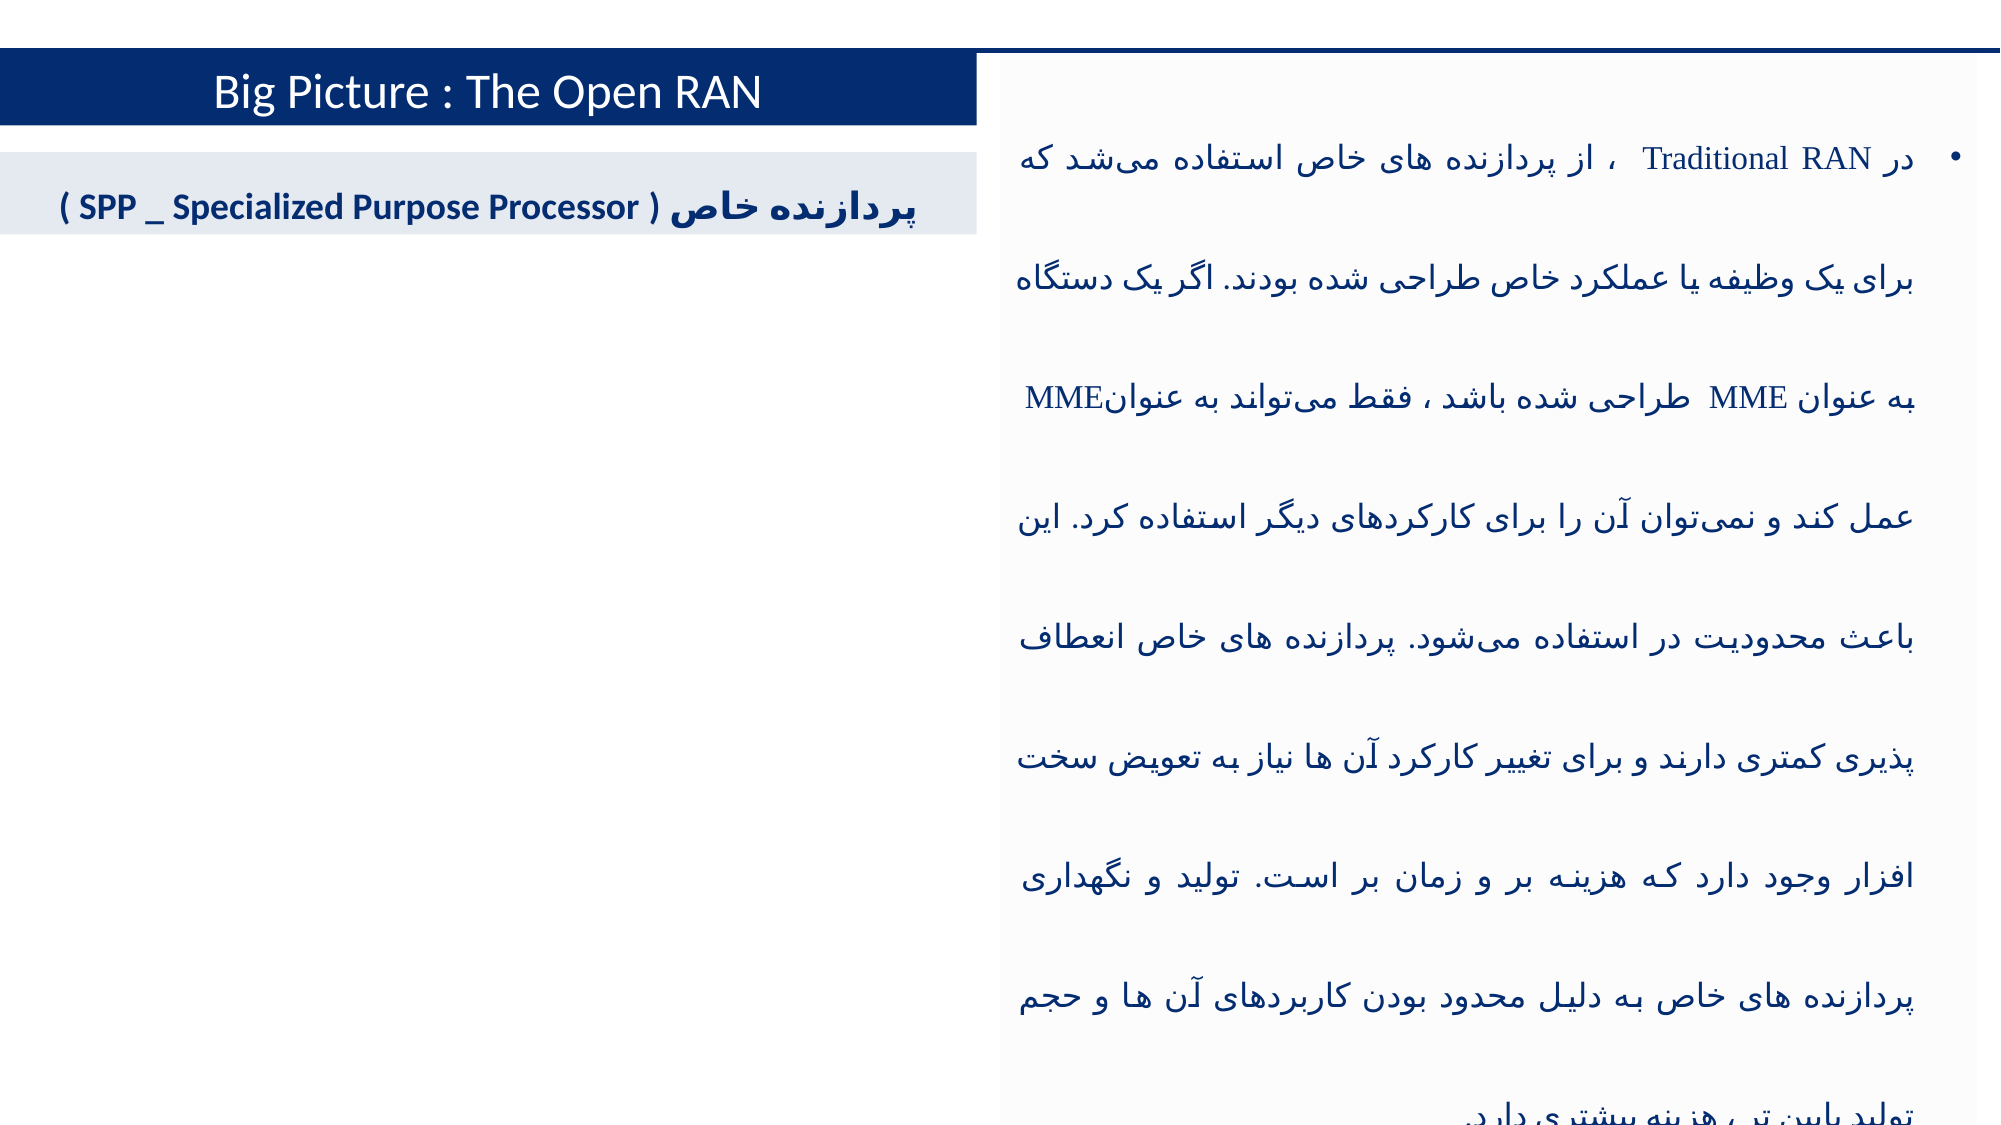

در Traditional RAN  ، از پردازنده های خاص استفاده می‌شد که برای یک وظیفه یا عملکرد خاص طراحی شده بودند. اگر یک دستگاه به عنوان MME  طراحی شده باشد ، فقط می‌تواند به عنوانMME  عمل کند و نمی‌توان آن را برای کارکردهای دیگر استفاده کرد. این باعث محدودیت در استفاده می‌شود. پردازنده های خاص انعطاف پذیری کمتری دارند و برای تغییر کارکرد آن ها نیاز به تعویض سخت افزار وجود دارد که هزینه بر و زمان بر است. تولید و نگهداری پردازنده های خاص به دلیل محدود بودن کاربردهای آن ها و حجم تولید پایین تر ، هزینه بیشتری دارد.
Big Picture : The Open RAN
پردازنده خاص ( SPP _ Specialized Purpose Processor )